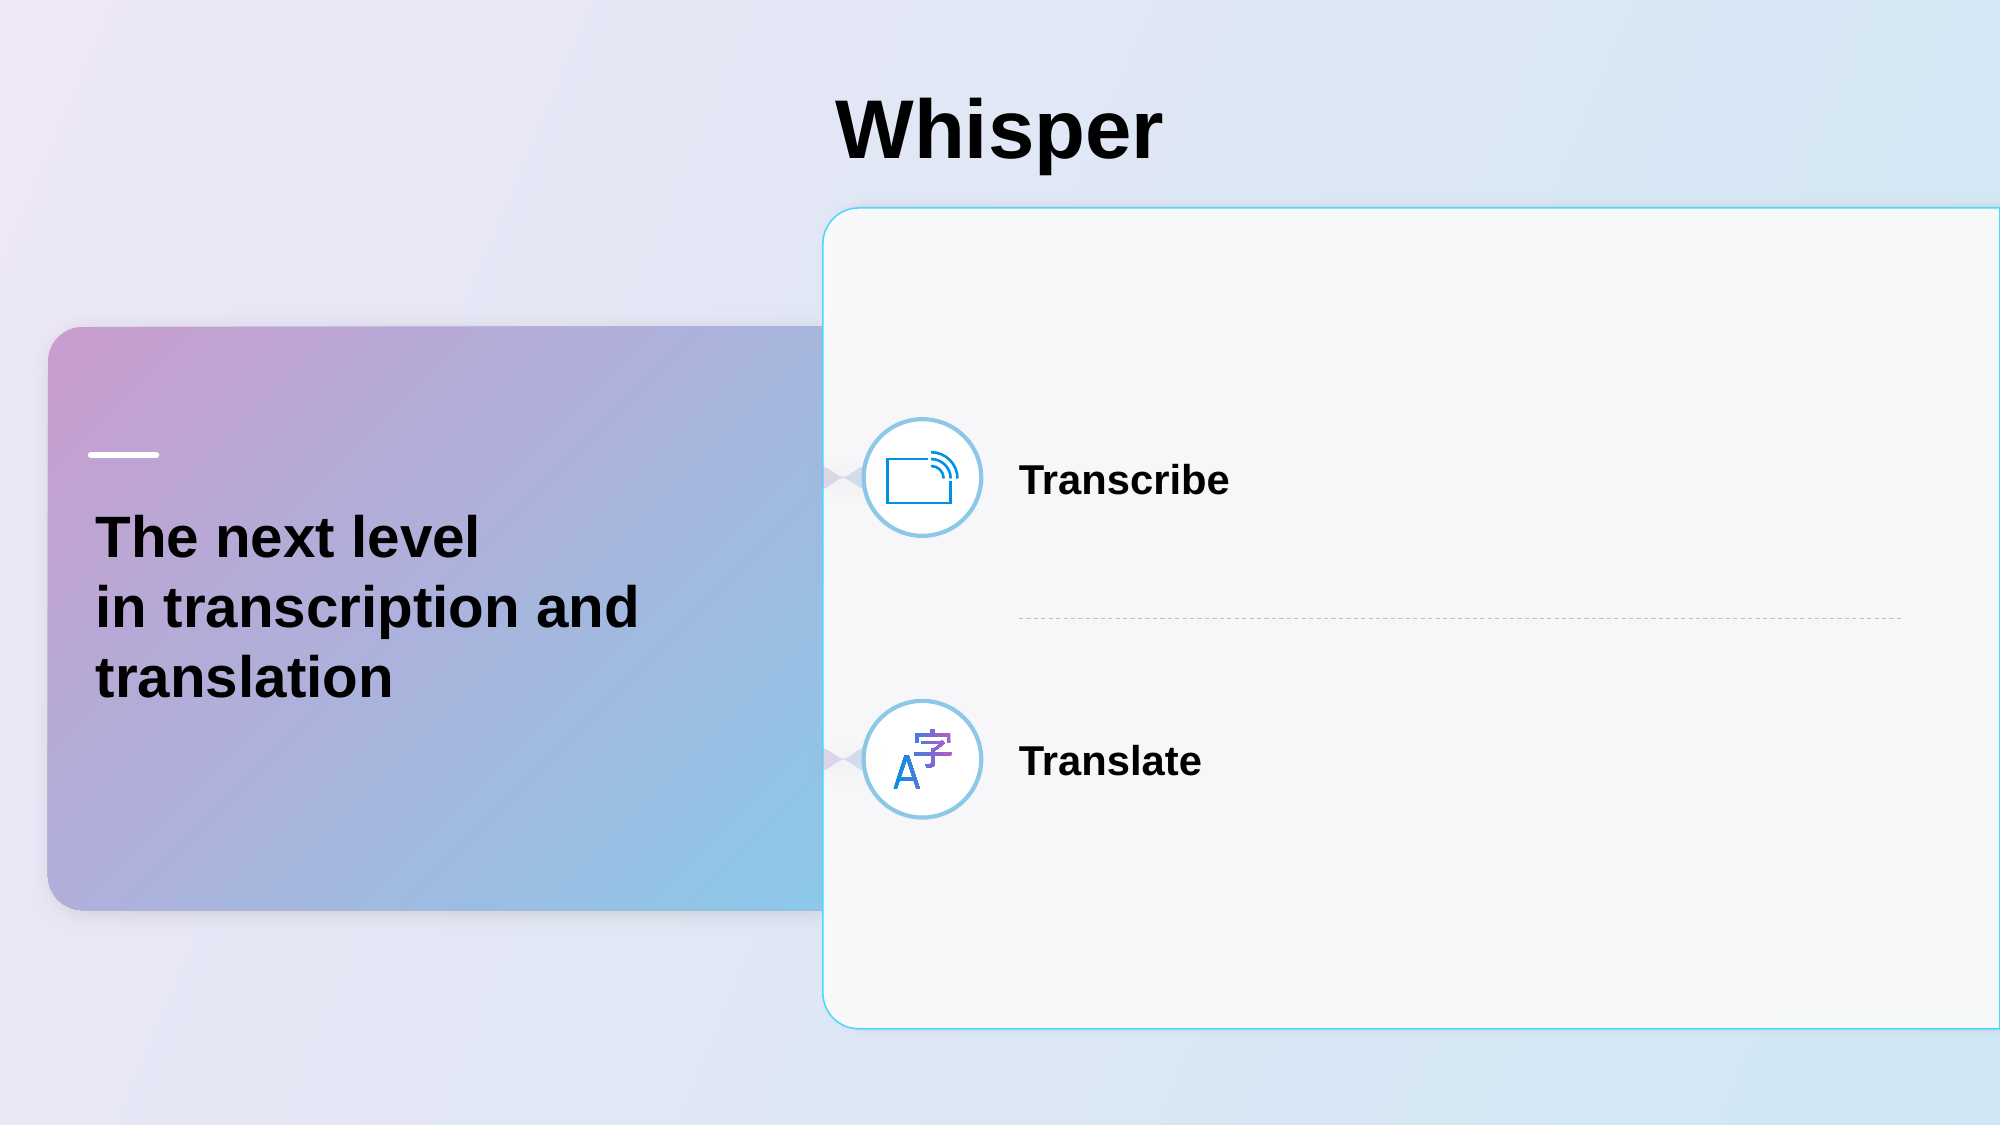

Whisper

Transcribe

The next level
in transcription and translation

Translate